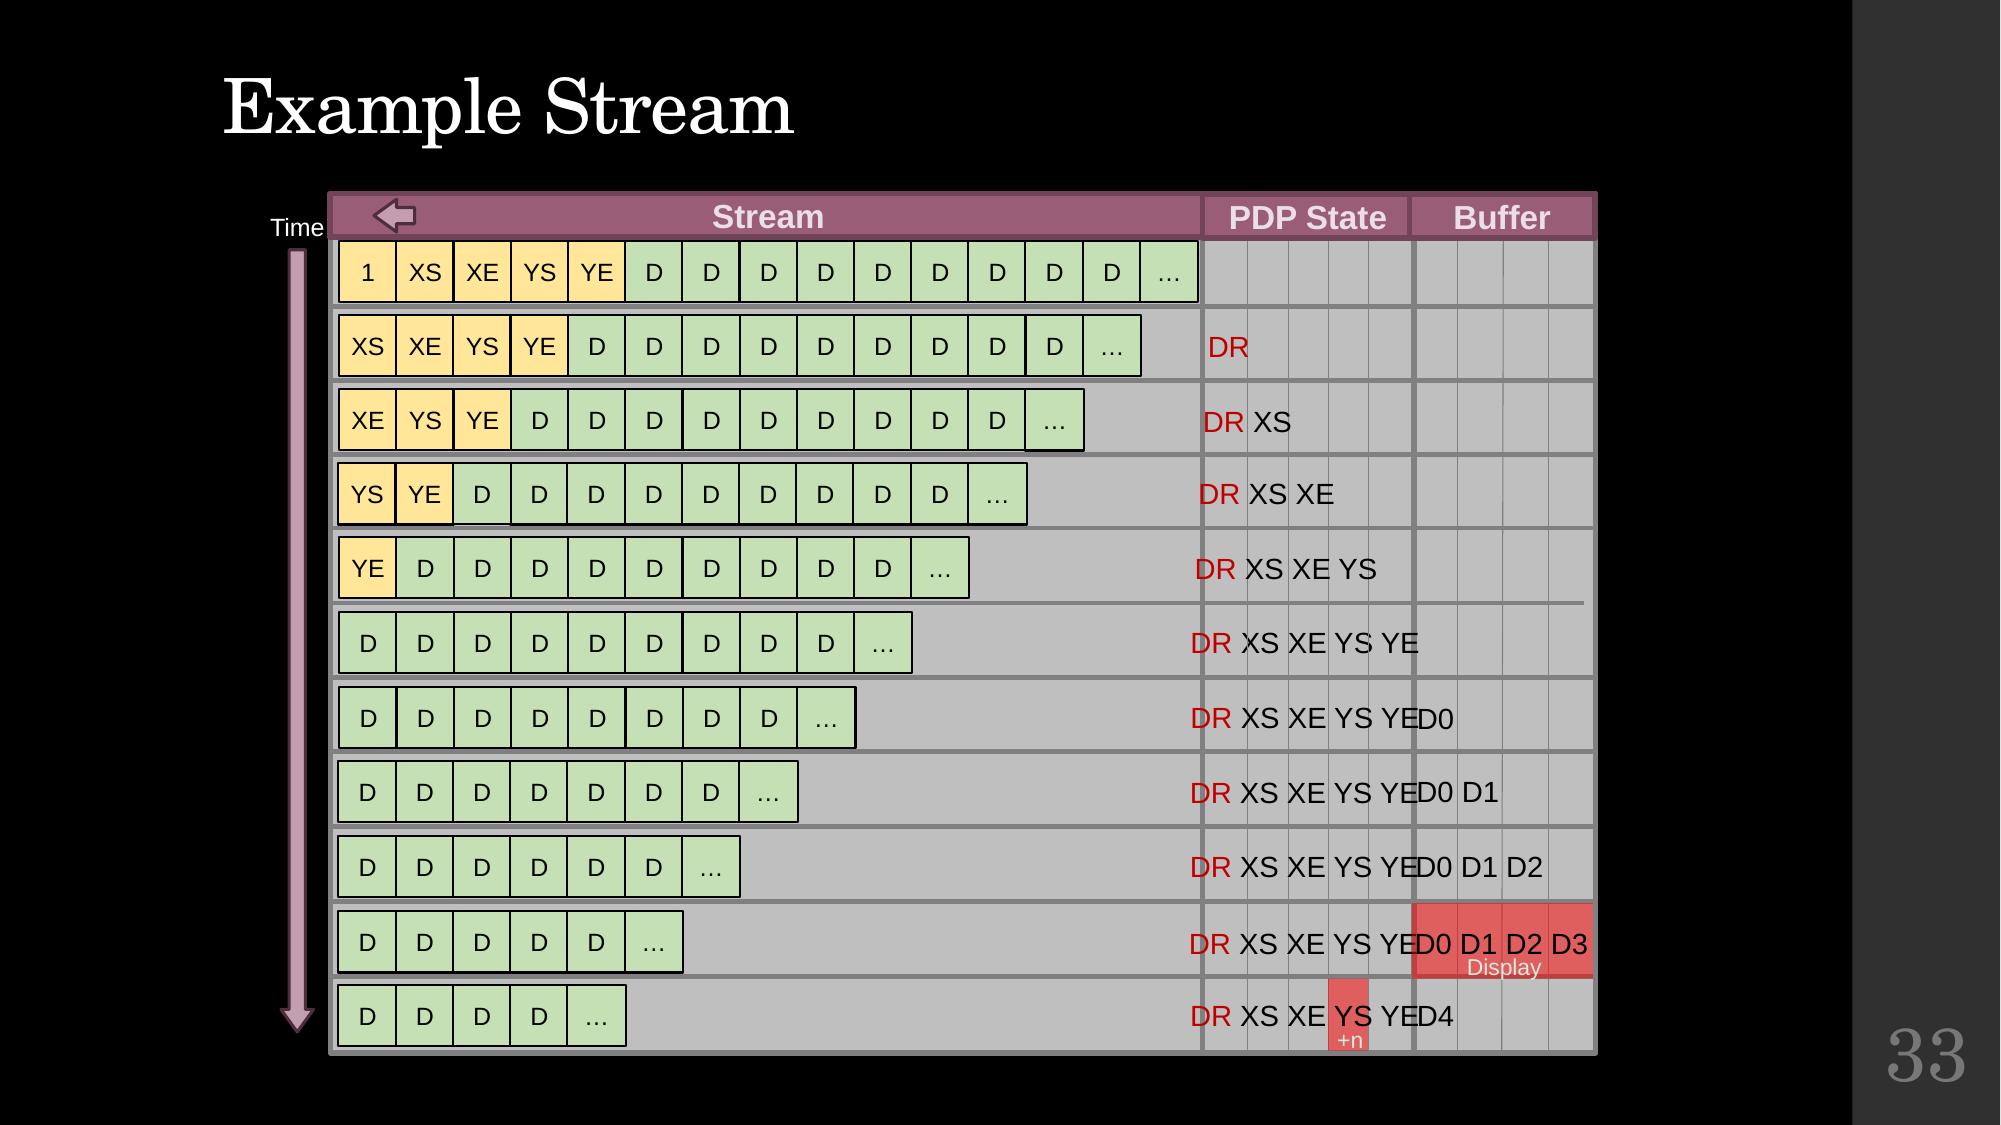

# Example Stream
Stream
Buffer

PDP State

Time
1
XS
XE
YS
YE
D
D
D
D
D
D
D
D
D
…
XS
XE
YS
YE
D
D
D
D
D
D
D
D
D
…
DR
XE
YS
YE
D
D
D
D
D
D
D
D
D
…
DR XS
D
YS
YE
D
D
D
D
D
D
D
D
…
DR XS XE
YE
D
D
D
D
D
D
D
D
D
…
DR XS XE YS
D
D
D
D
D
D
D
D
D
…
DR XS XE YS YE

D
D
D
D
D
D
D
D
…
DR XS XE YS YE
D0
D
D
D
D
D
D
D
…
D0 D1
DR XS XE YS YE
D
D
D
D
D
D
…
D0 D1 D2
DR XS XE YS YE

D
D
D
D
D
…
D0 D1 D2 D3
DR XS XE YS YE
Display

D
D
D
D
…
D4
DR XS XE YS YE
+n
33